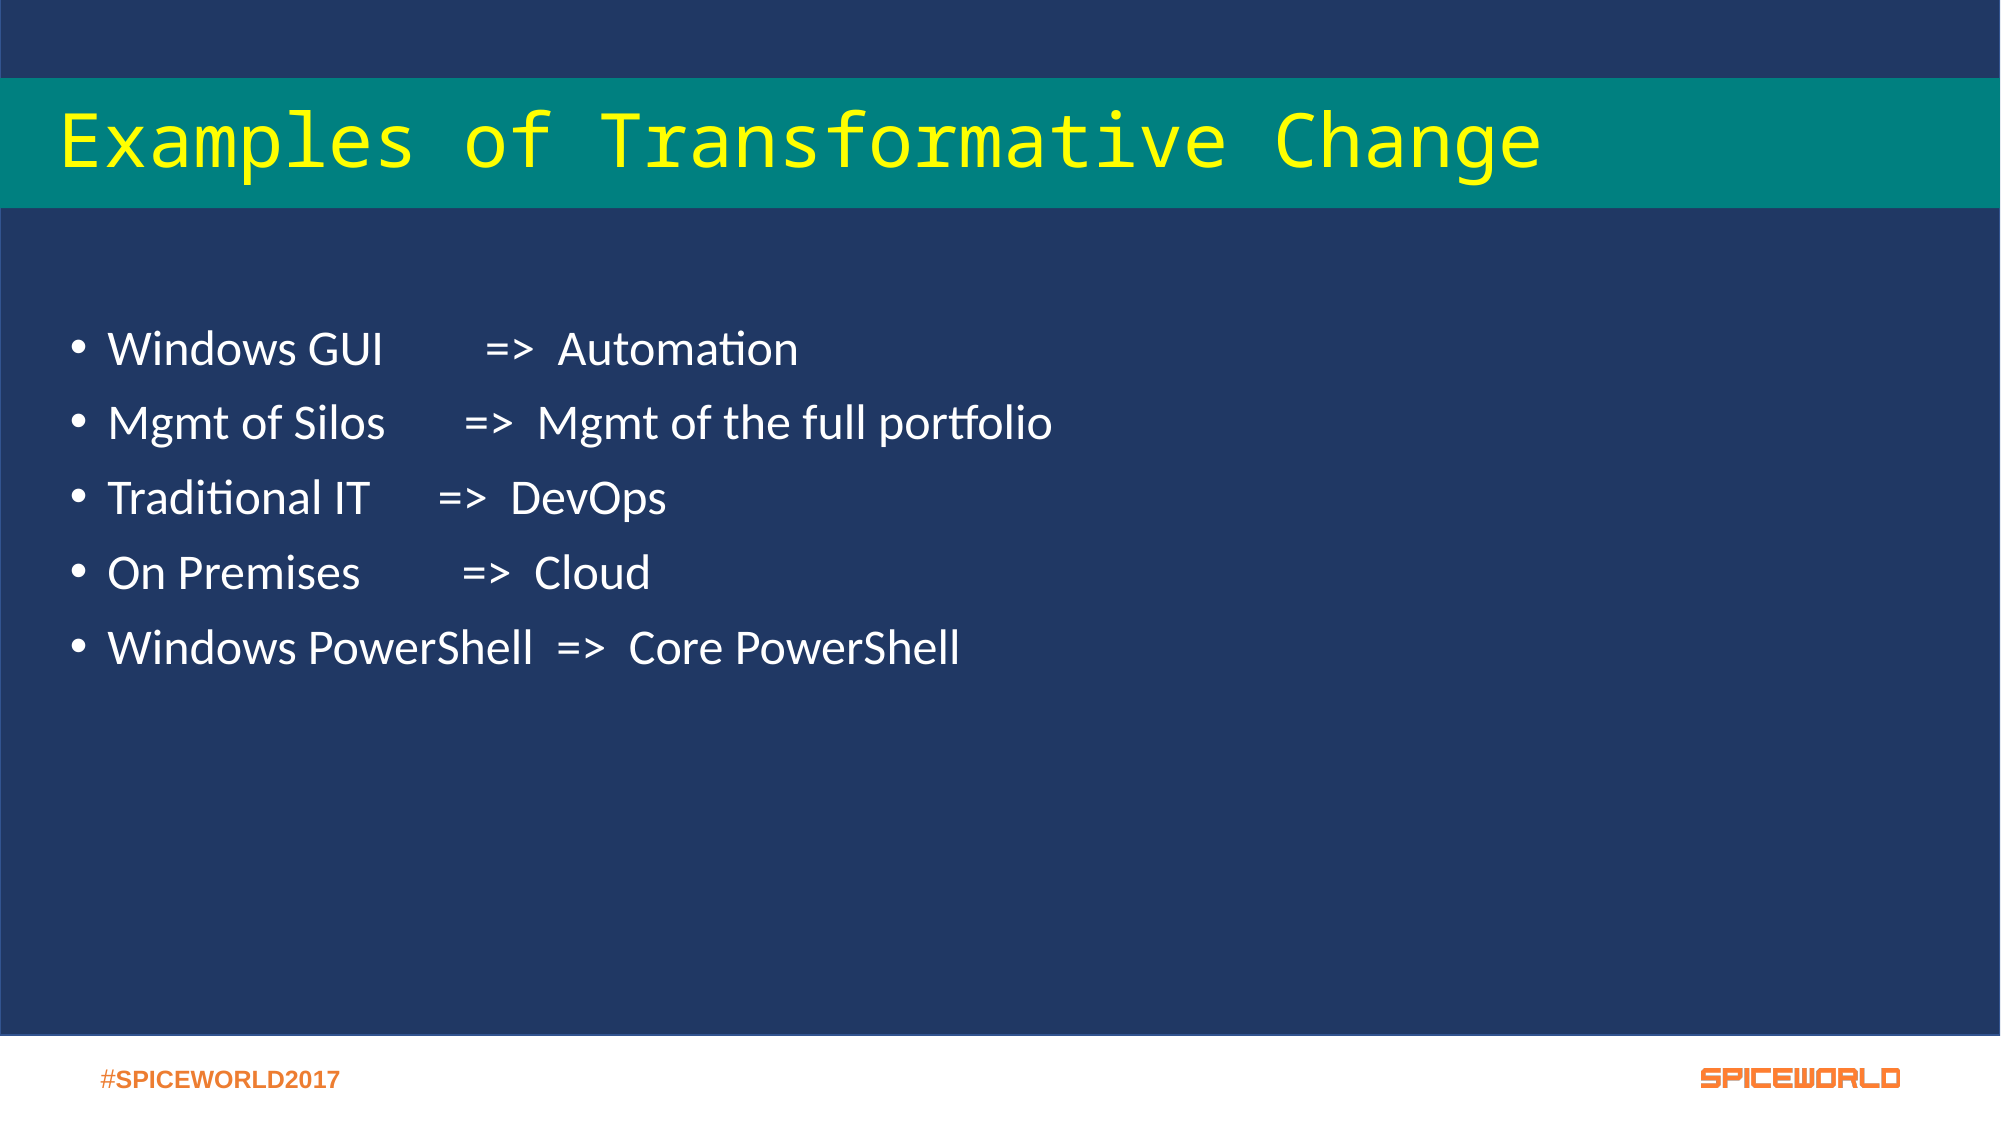

# Examples of Transformative Change
Windows GUI         =>  Automation
Mgmt of Silos       =>  Mgmt of the full portfolio
Traditional IT      =>  DevOps
On Premises         =>  Cloud
Windows PowerShell  =>  Core PowerShell